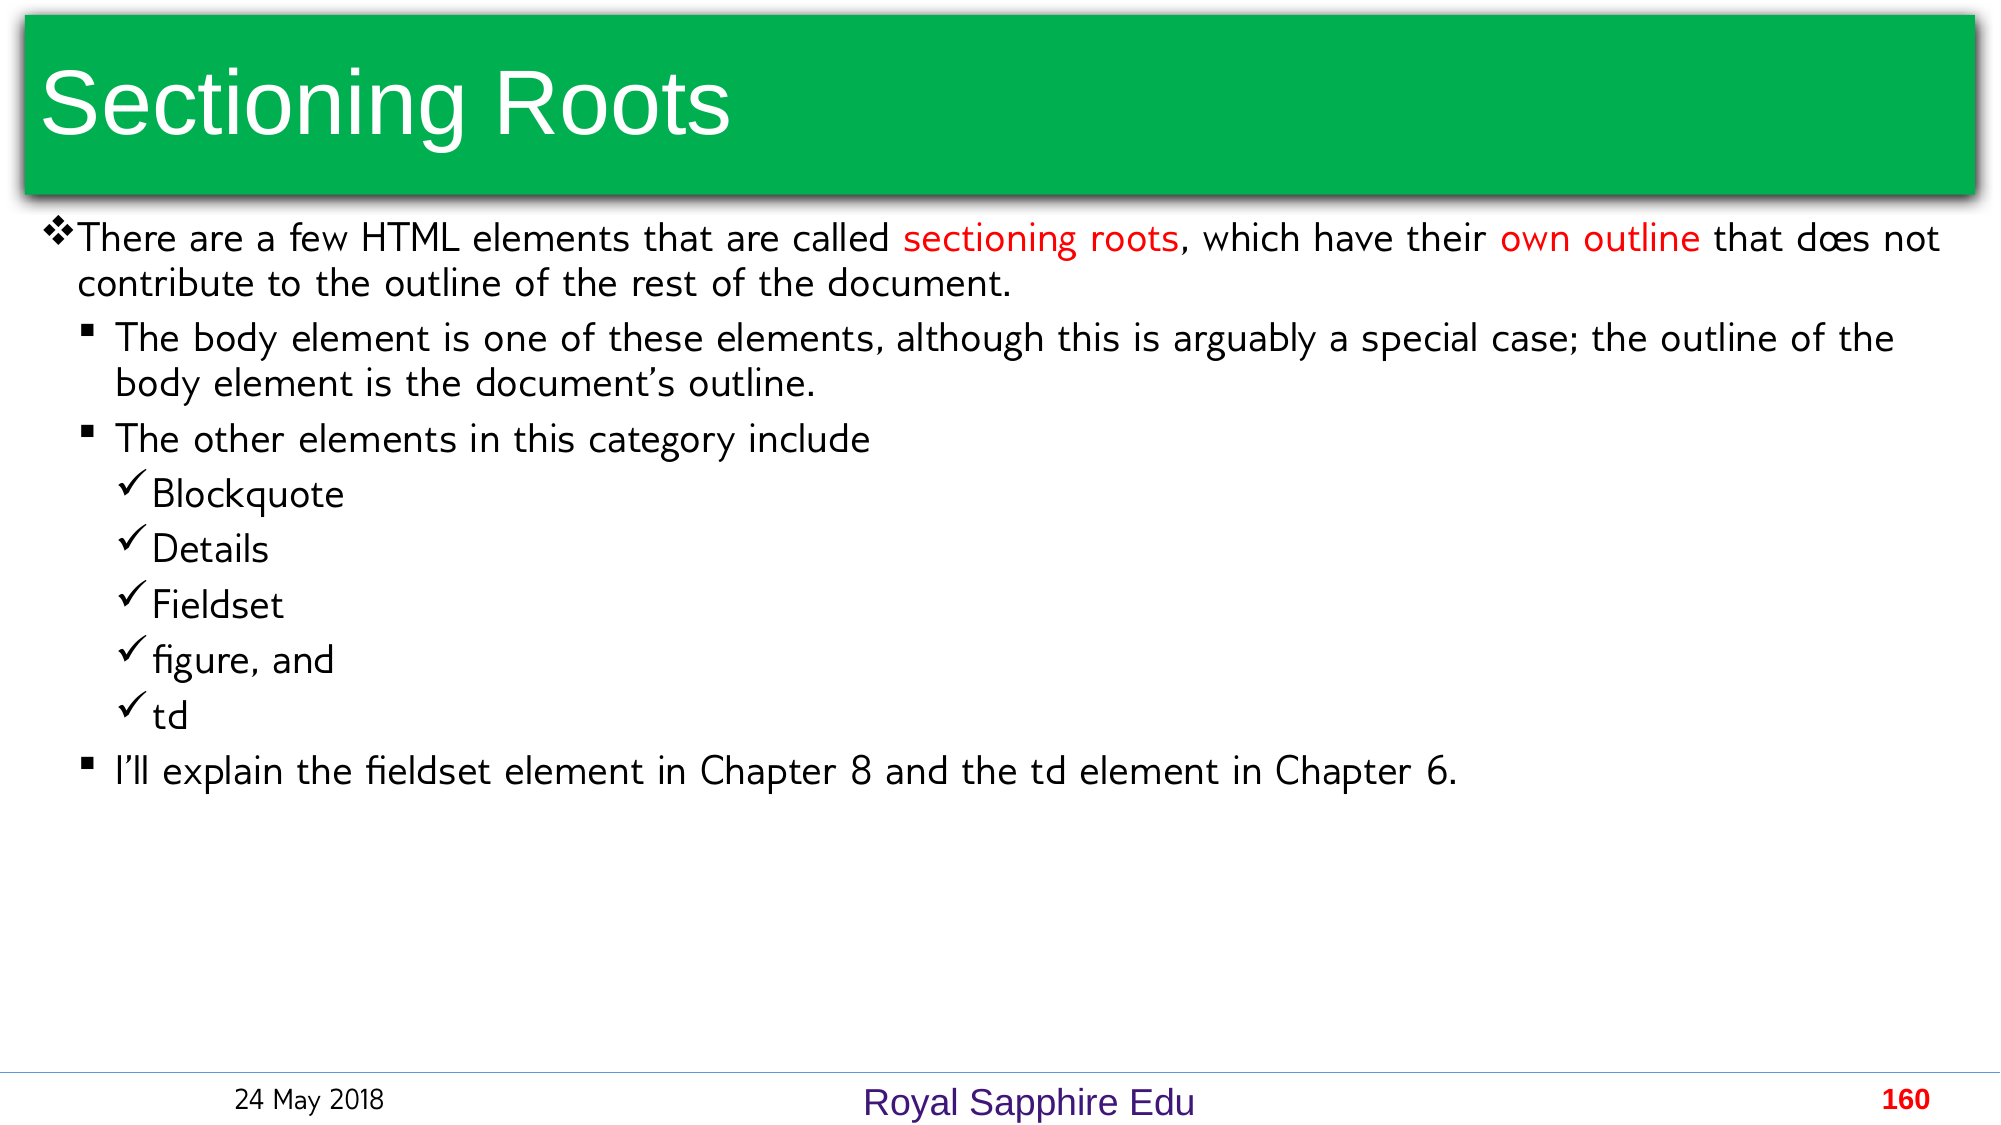

# Sectioning Roots
There are a few HTML elements that are called sectioning roots, which have their own outline that does not contribute to the outline of the rest of the document.
The body element is one of these elements, although this is arguably a special case; the outline of the body element is the document’s outline.
The other elements in this category include
Blockquote
Details
Fieldset
figure, and
td
I’ll explain the fieldset element in Chapter 8 and the td element in Chapter 6.
24 May 2018
160